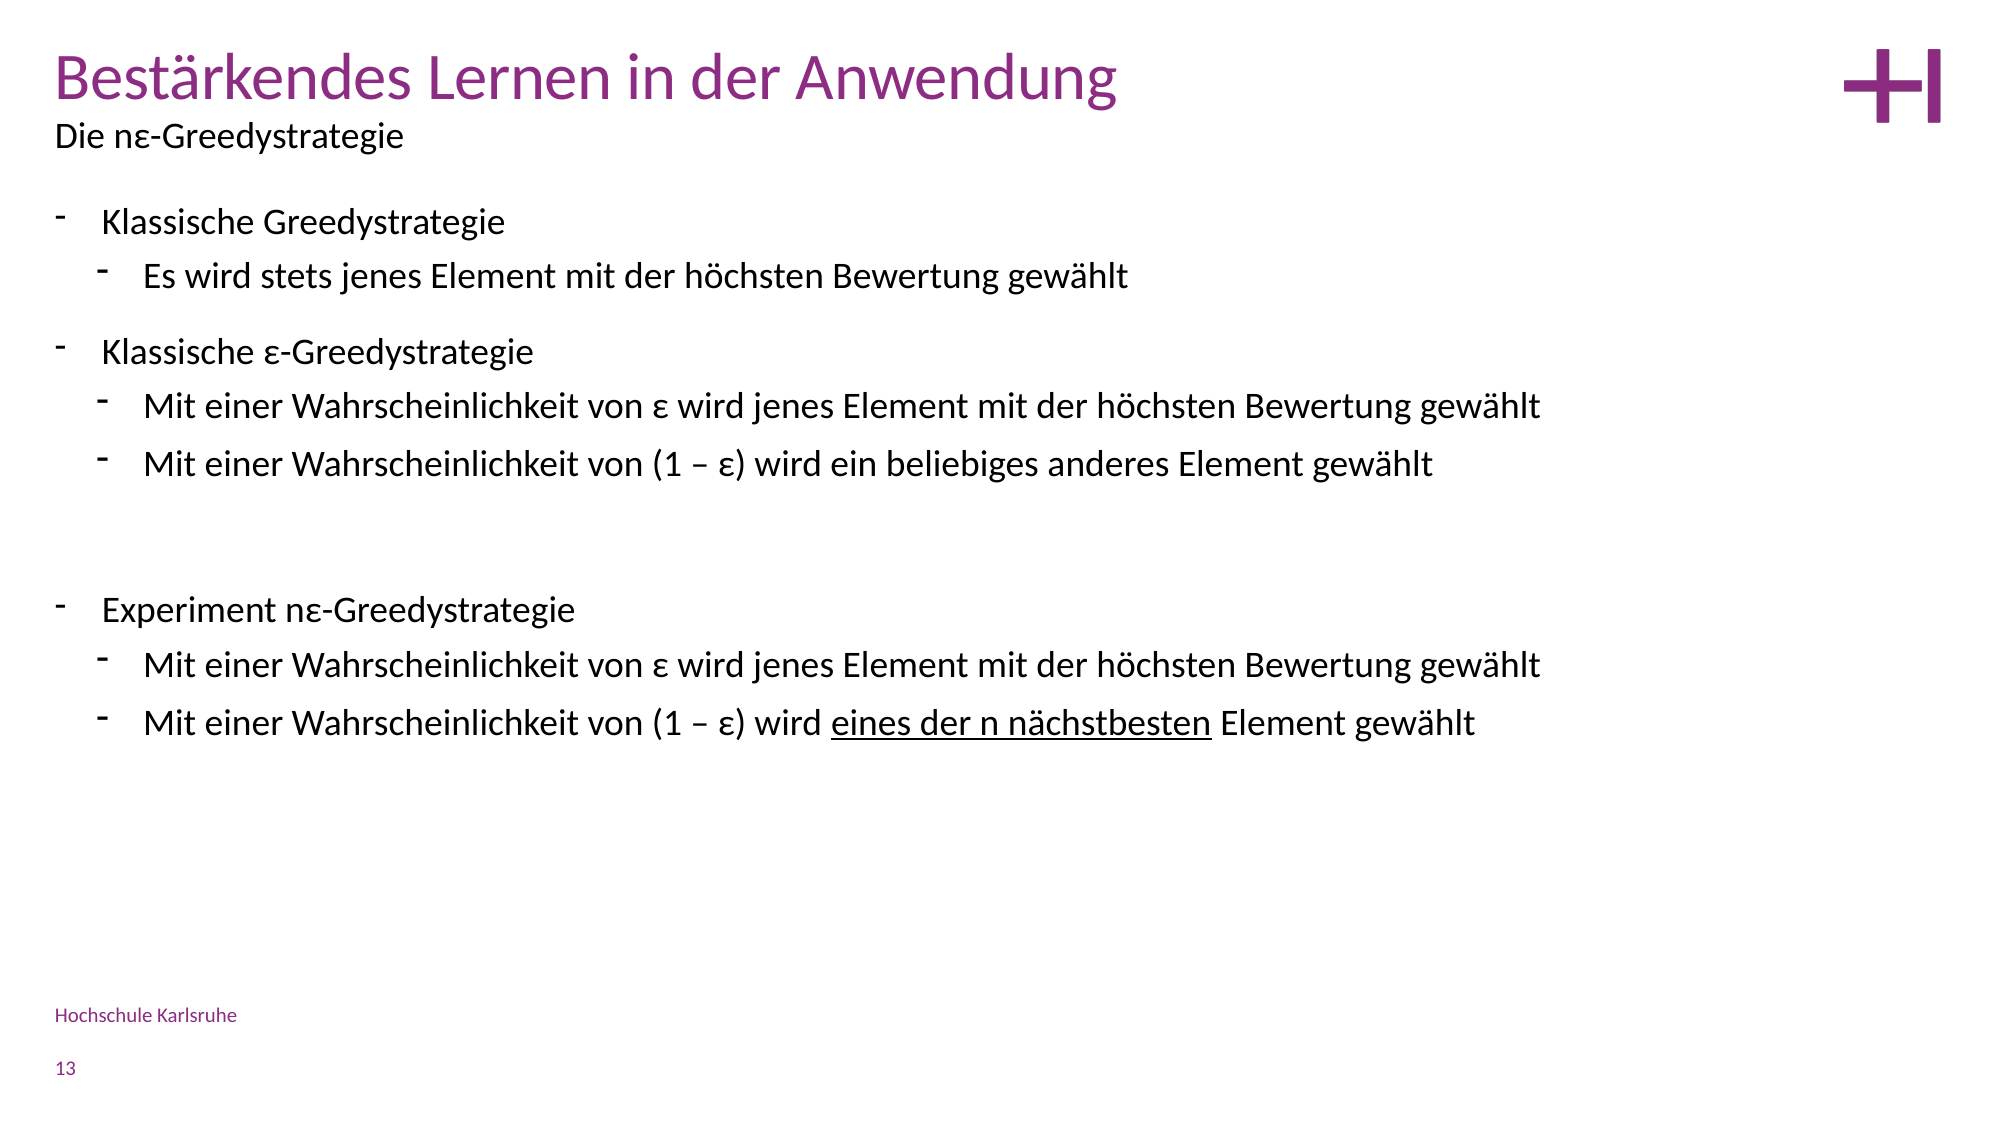

Bestärkendes Lernen in der Anwendung
Die nε-Greedystrategie
Klassische Greedystrategie
Es wird stets jenes Element mit der höchsten Bewertung gewählt
Klassische ε-Greedystrategie
Mit einer Wahrscheinlichkeit von ε wird jenes Element mit der höchsten Bewertung gewählt
Mit einer Wahrscheinlichkeit von (1 – ε) wird ein beliebiges anderes Element gewählt

Experiment nε-Greedystrategie
Mit einer Wahrscheinlichkeit von ε wird jenes Element mit der höchsten Bewertung gewählt
Mit einer Wahrscheinlichkeit von (1 – ε) wird eines der n nächstbesten Element gewählt

Hochschule Karlsruhe
13